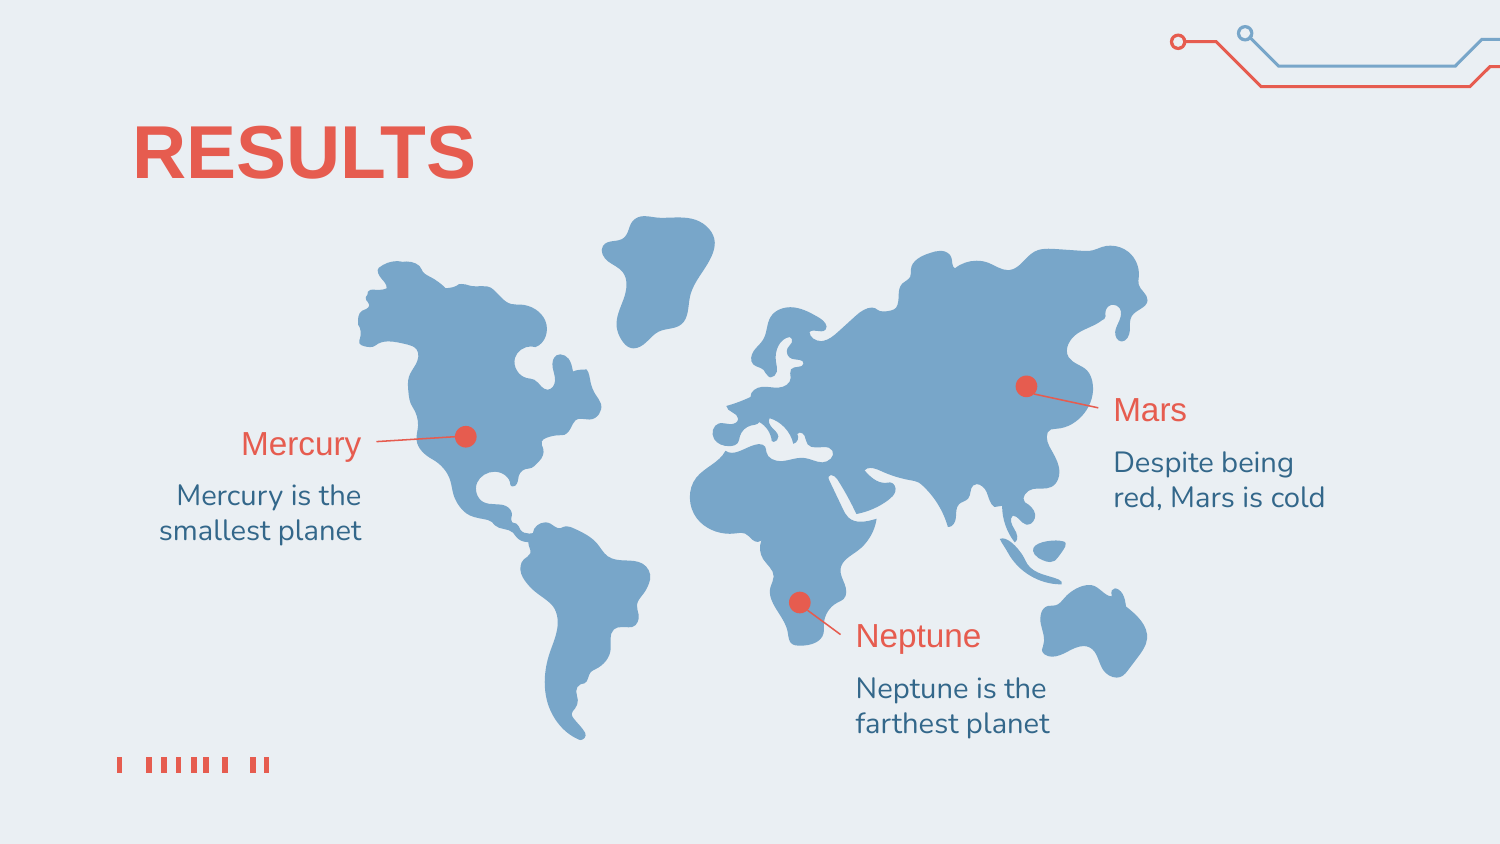

# RESULTS

Mars
Mercury

Despite being red, Mars is cold
Mercury is the smallest planet

Neptune
Neptune is the farthest planet